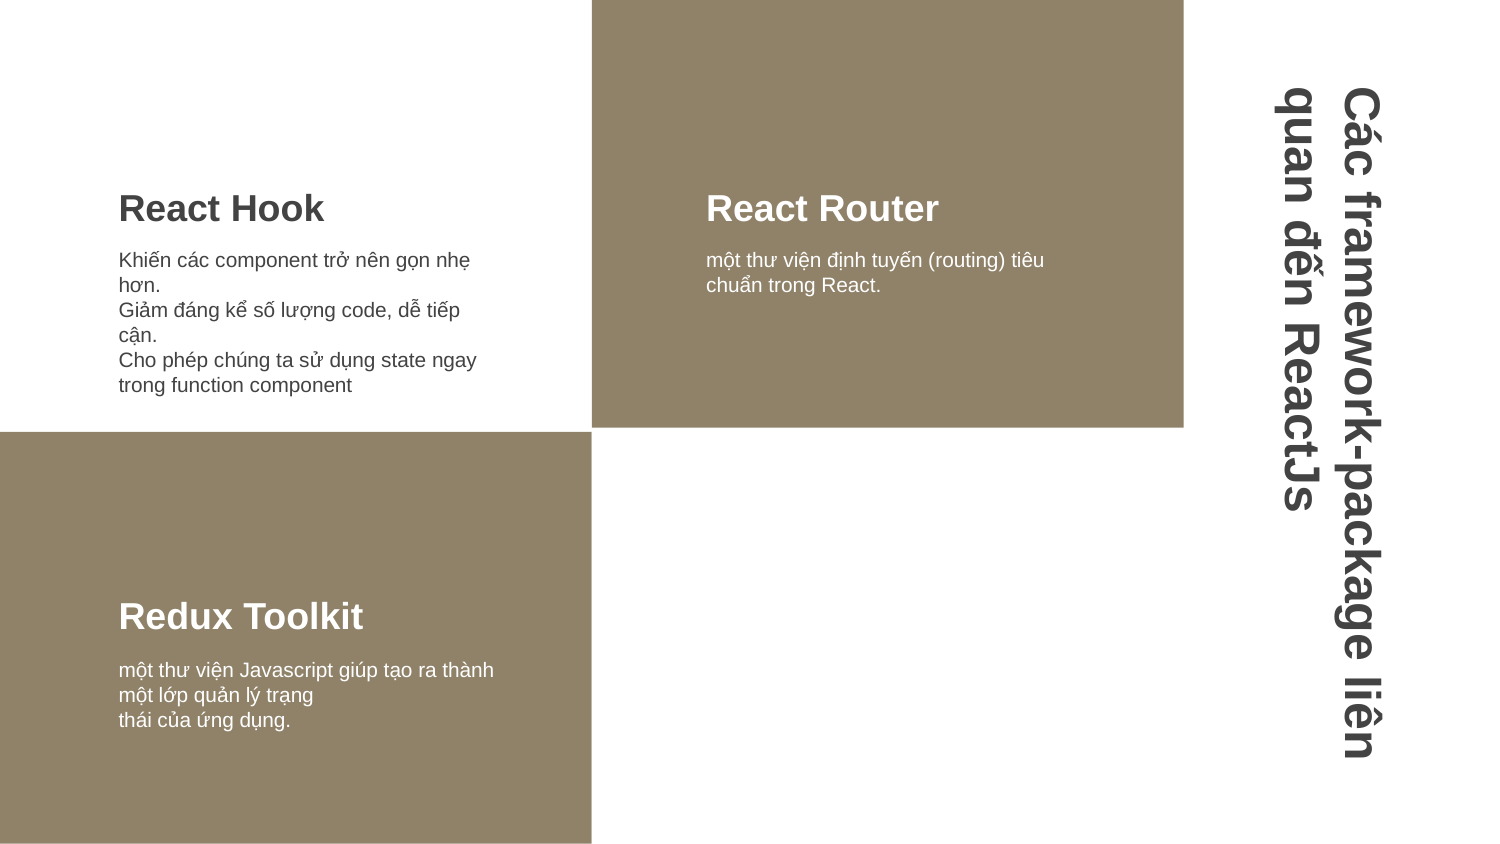

# React Hook
React Router
Khiến các component trở nên gọn nhẹ hơn.
Giảm đáng kể số lượng code, dễ tiếp cận.
Cho phép chúng ta sử dụng state ngay trong function component
một thư viện định tuyến (routing) tiêu chuẩn trong React.
Các framework-package liên quan đến ReactJs

Redux Toolkit
một thư viện Javascript giúp tạo ra thành một lớp quản lý trạng
thái của ứng dụng.